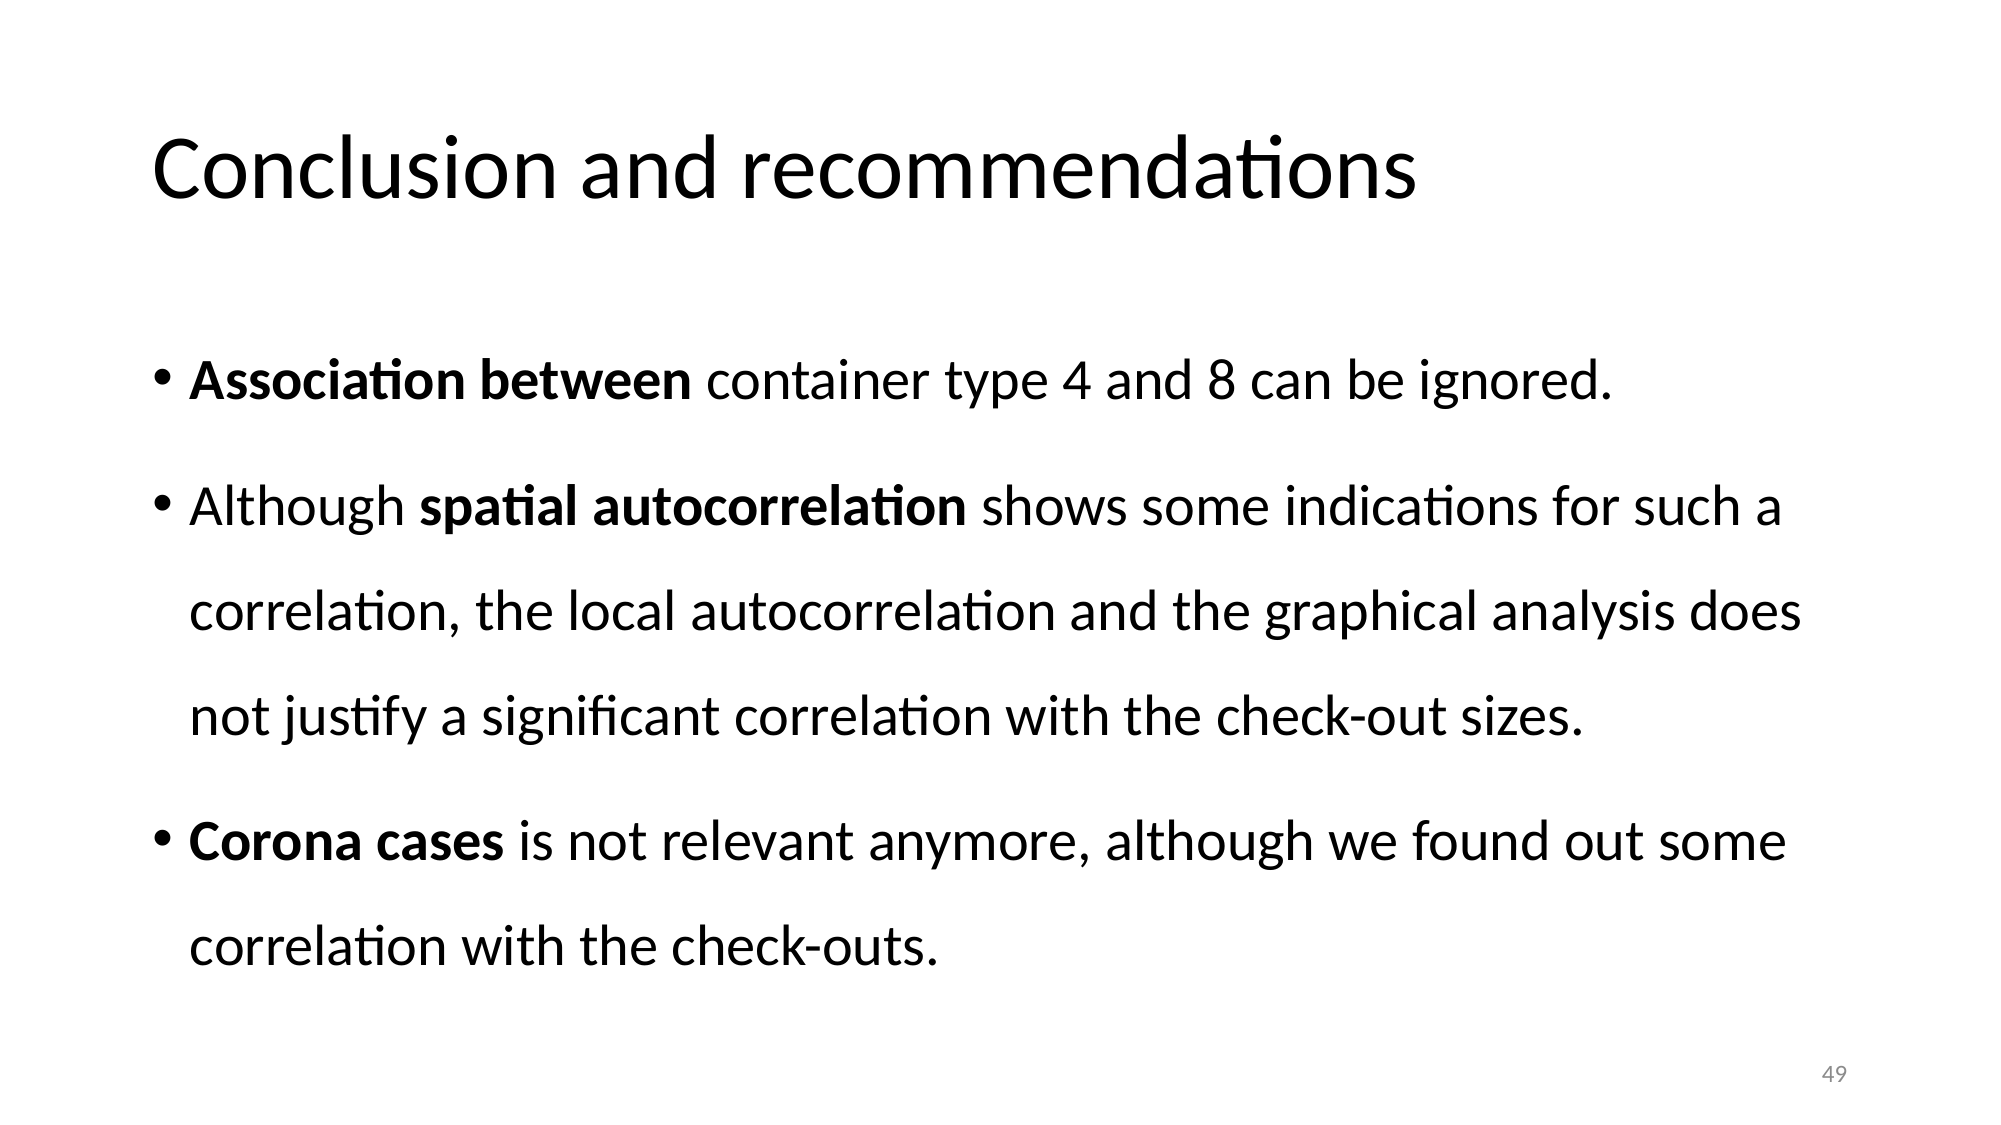

# Conclusion and recommendations
Association between container type 4 and 8 can be ignored.
Although spatial autocorrelation shows some indications for such a correlation, the local autocorrelation and the graphical analysis does not justify a significant correlation with the check-out sizes.
Corona cases is not relevant anymore, although we found out some correlation with the check-outs.

49